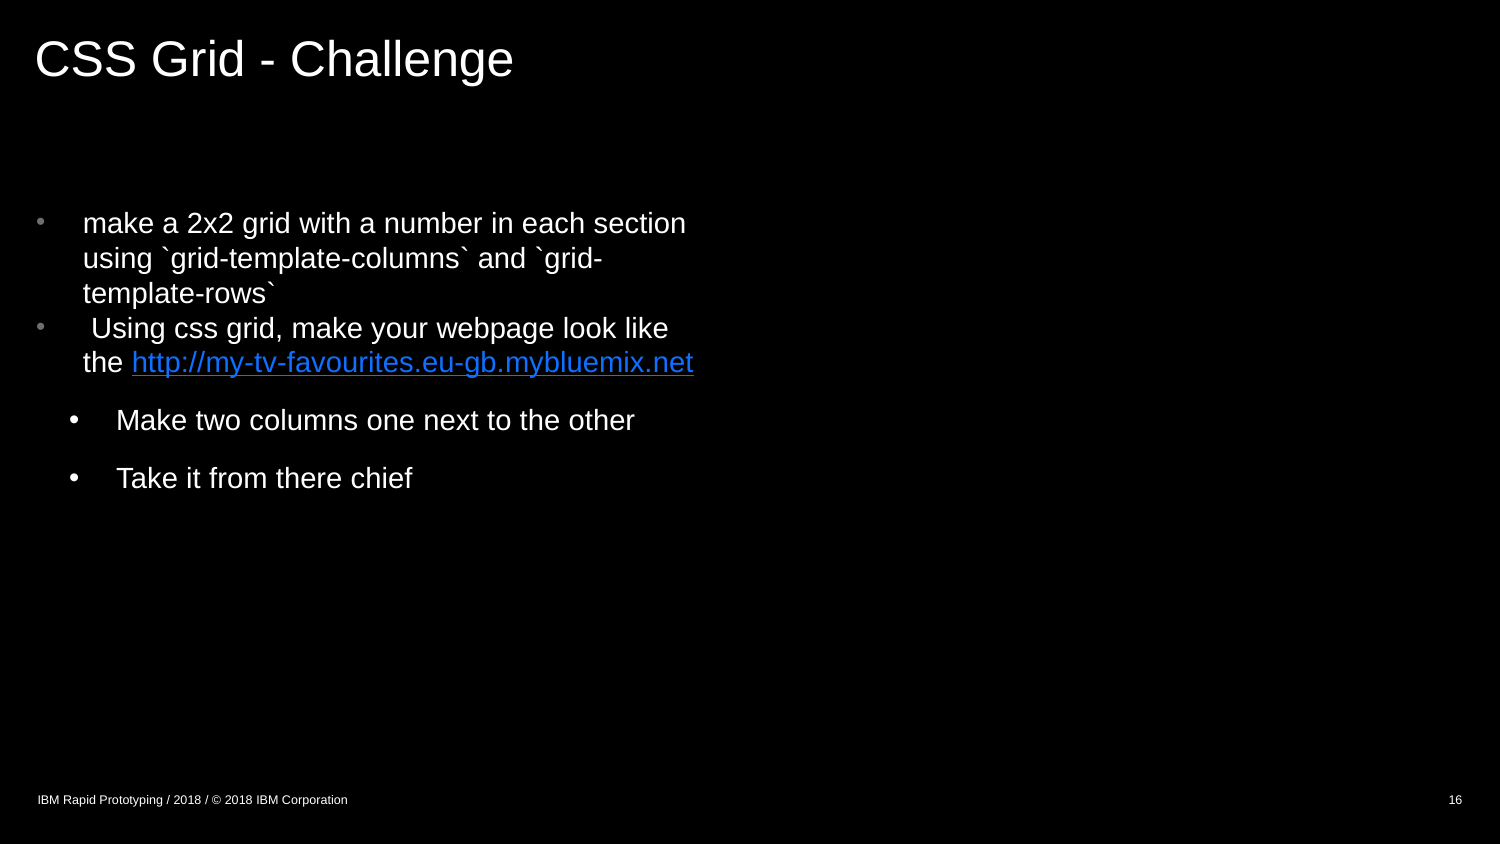

# CSS Grid - Challenge
make a 2x2 grid with a number in each section using `grid-template-columns` and `grid-template-rows`
 Using css grid, make your webpage look like the http://my-tv-favourites.eu-gb.mybluemix.net
Make two columns one next to the other
Take it from there chief

IBM Rapid Prototyping / 2018 / © 2018 IBM Corporation
16